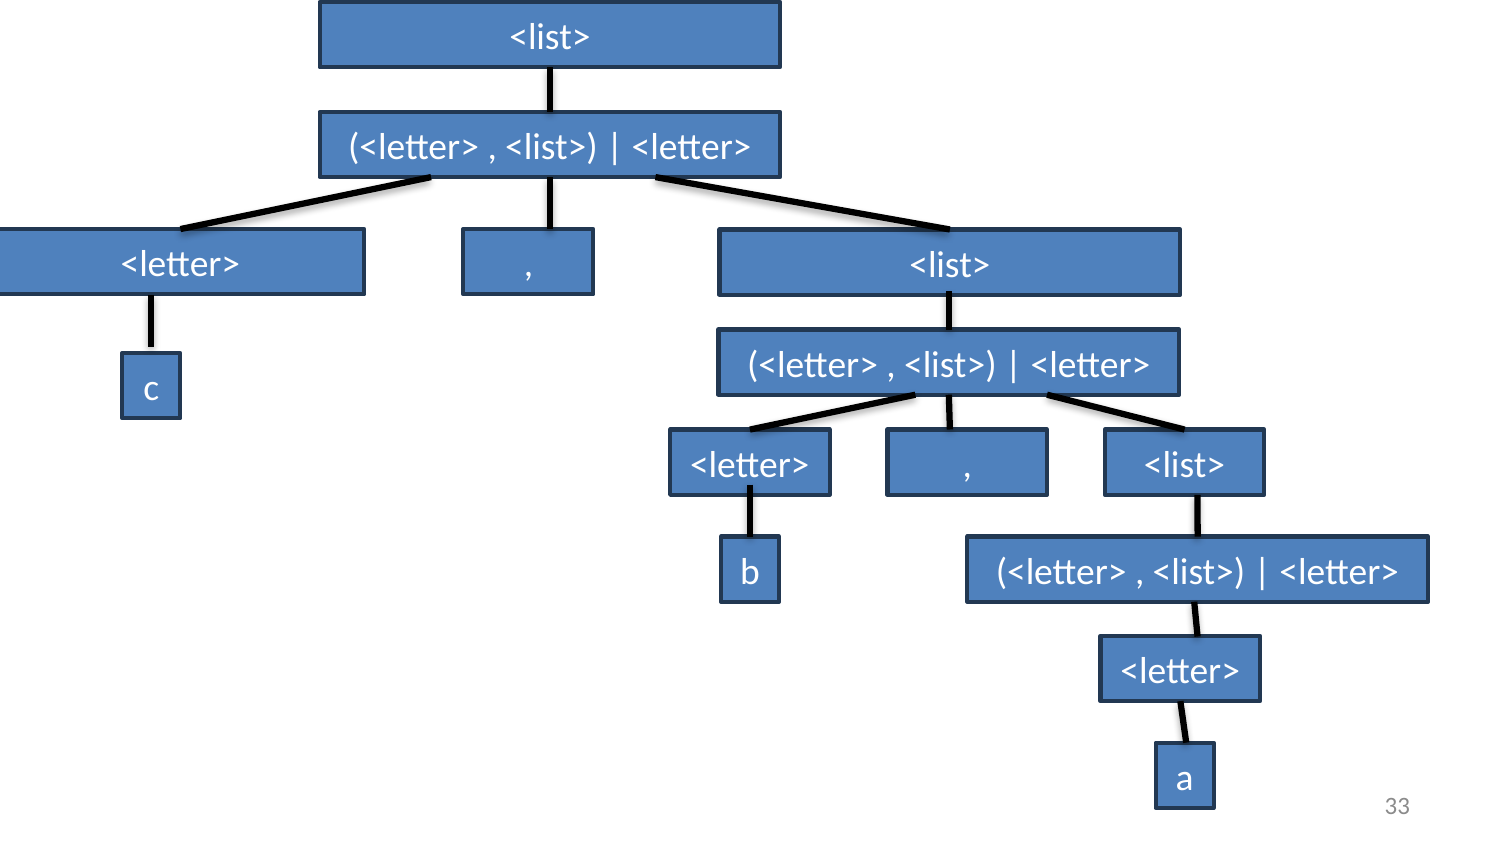

<list>
(<letter> , <list>) | <letter>
<letter>
,
<list>
(<letter> , <list>) | <letter>
c
<letter>
,
<list>
b
(<letter> , <list>) | <letter>
<letter>
a
33